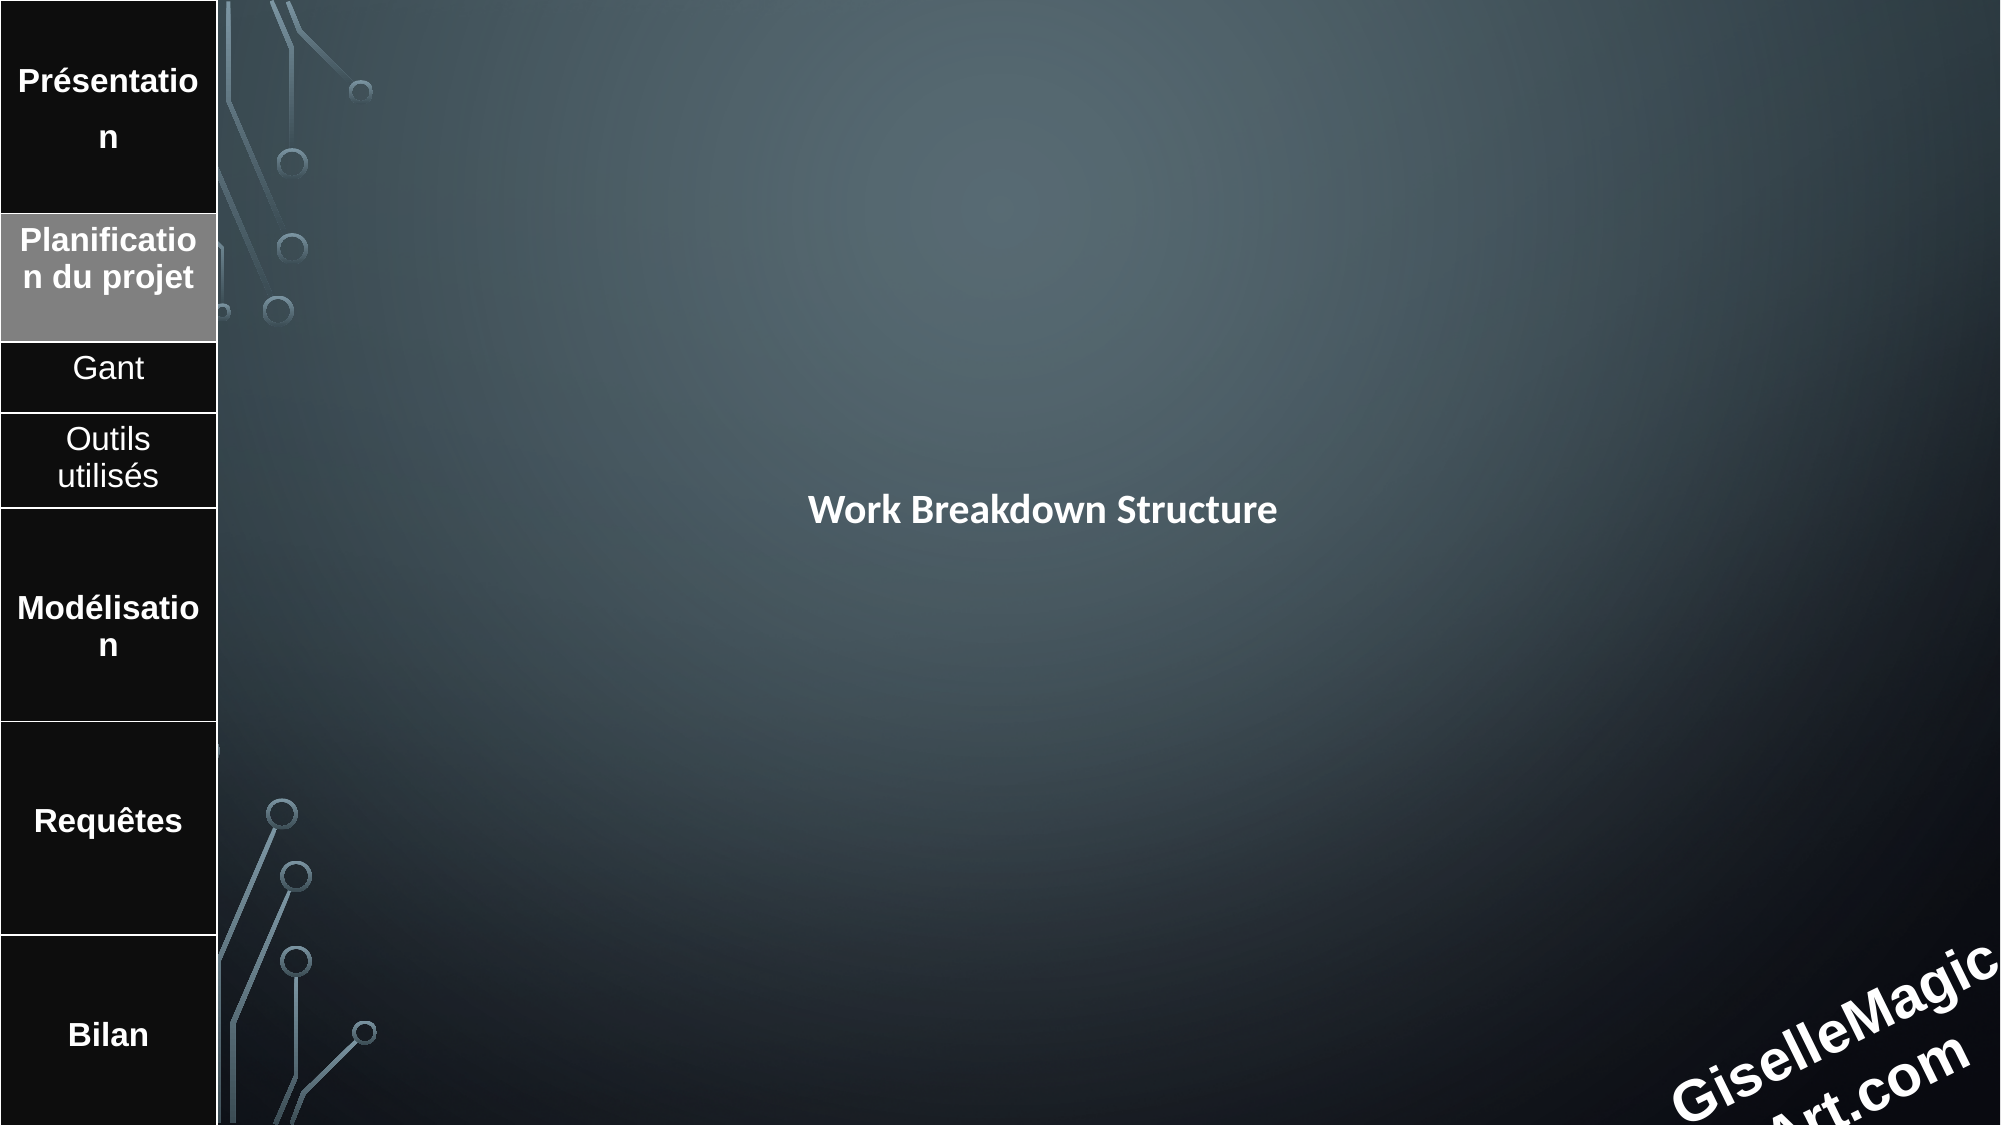

| Présentation |
| --- |
| Planification du projet |
| Gant |
| Outils utilisés |
| Modélisation |
| Requêtes |
| Bilan |
Work Breakdown Structure
GiselleMagicArt.com